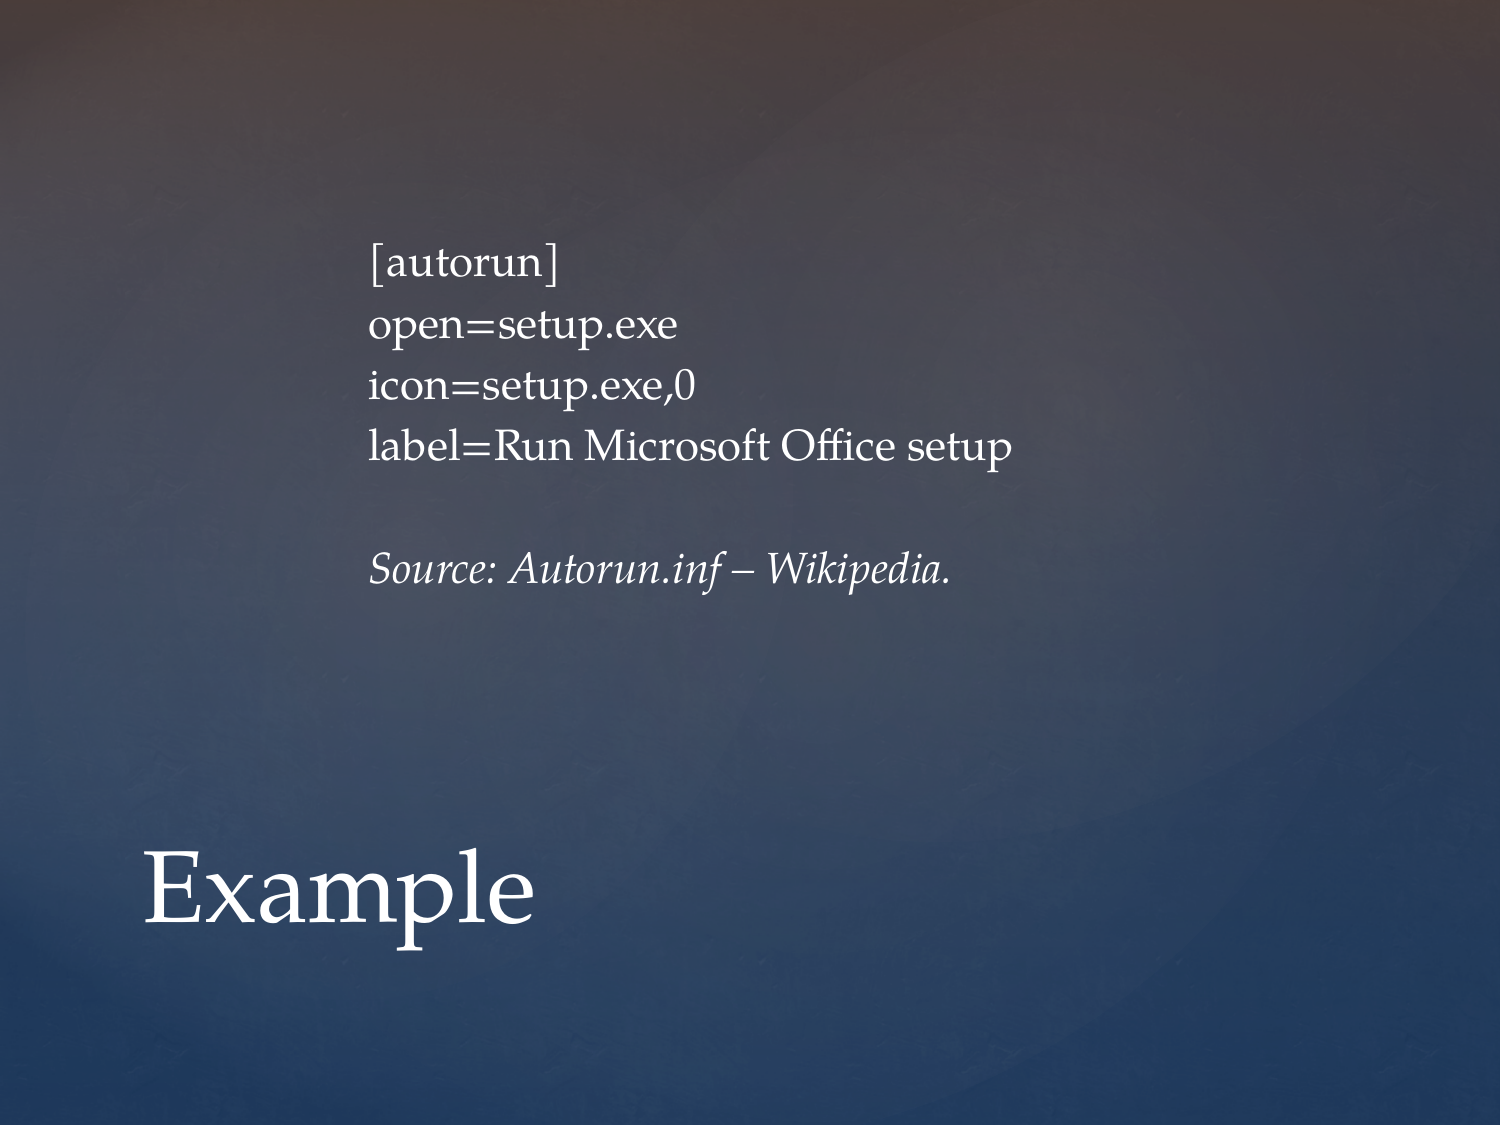

[autorun]
open=setup.exe
icon=setup.exe,0
label=Run Microsoft Office setup

Source: Autorun.inf – Wikipedia.
# Example